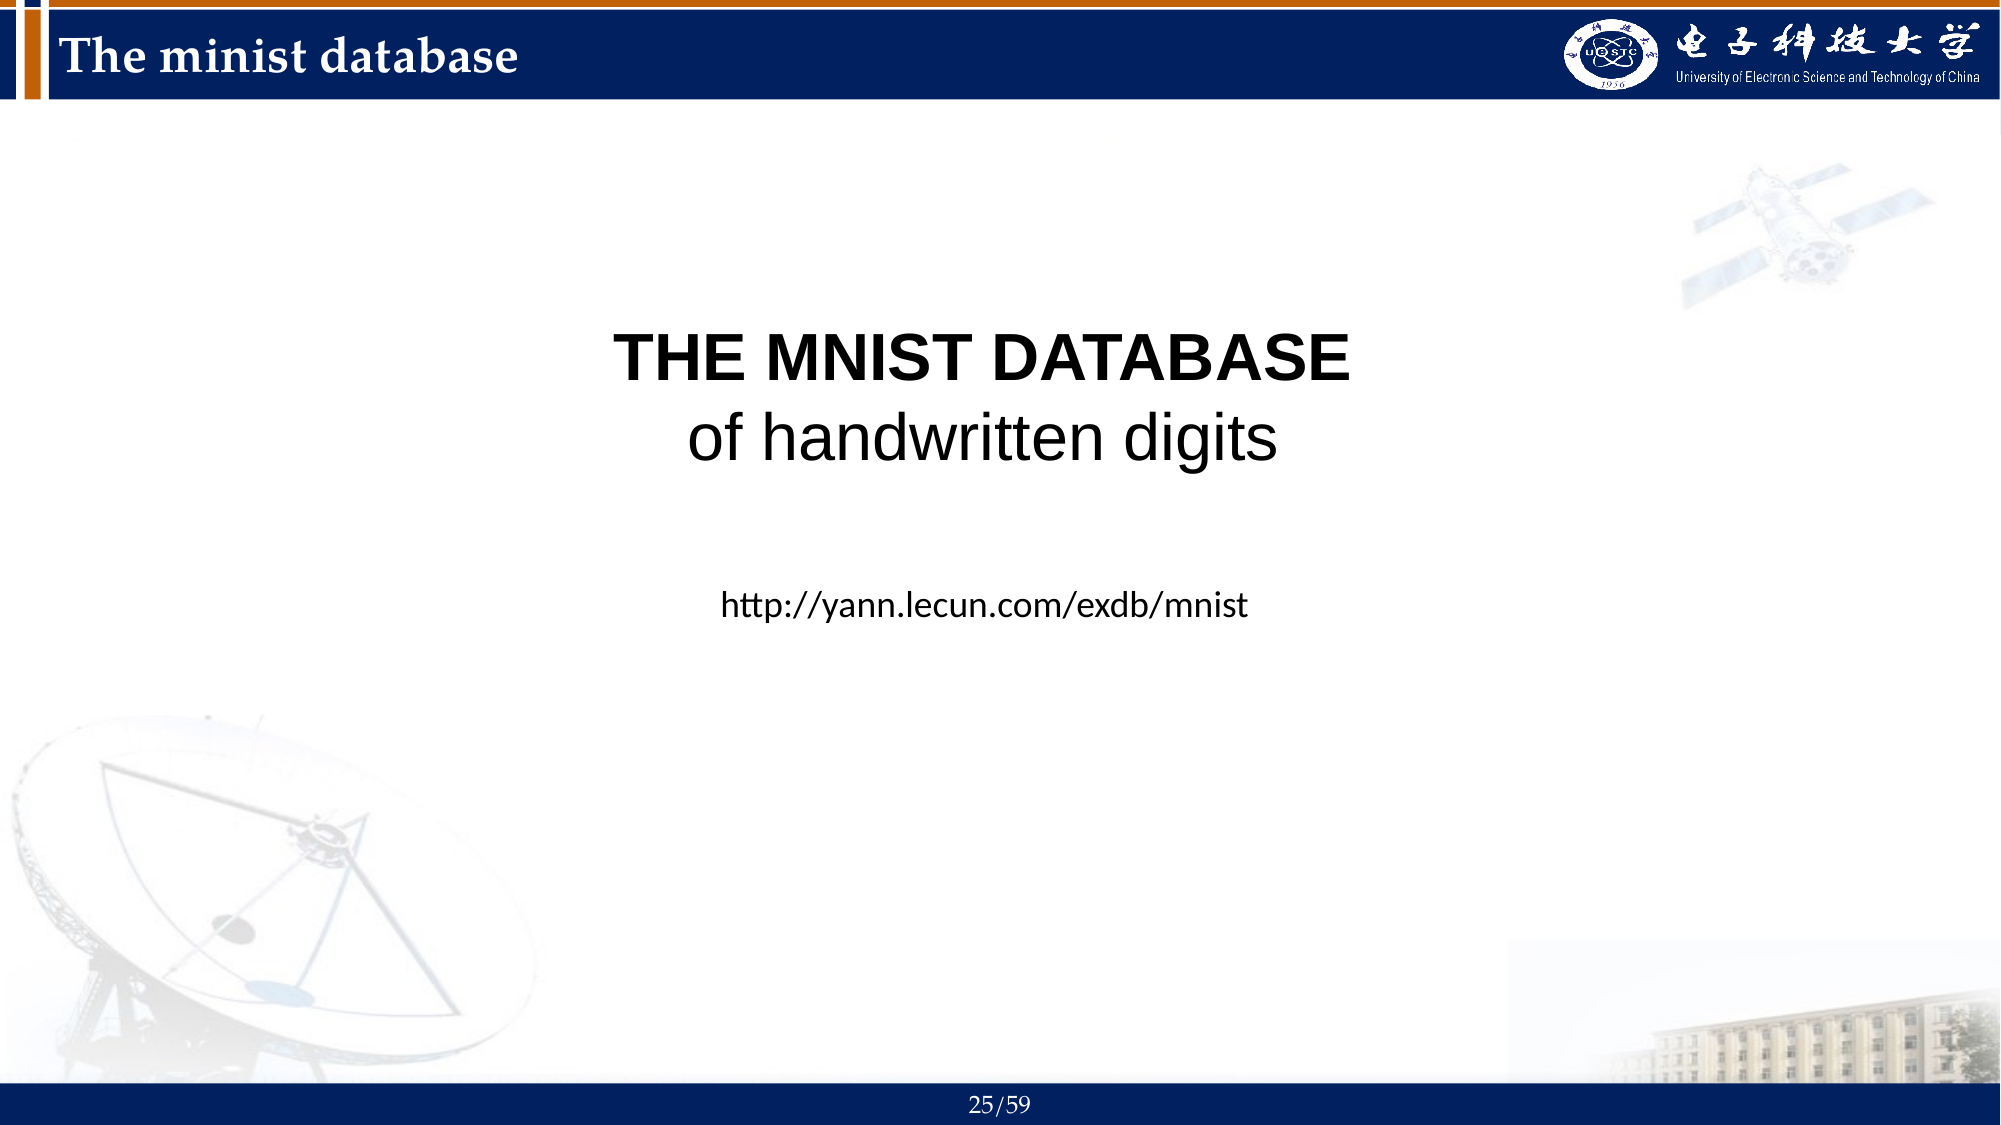

# The minist database
THE MNIST DATABASE
of handwritten digits

http://yann.lecun.com/exdb/mnist